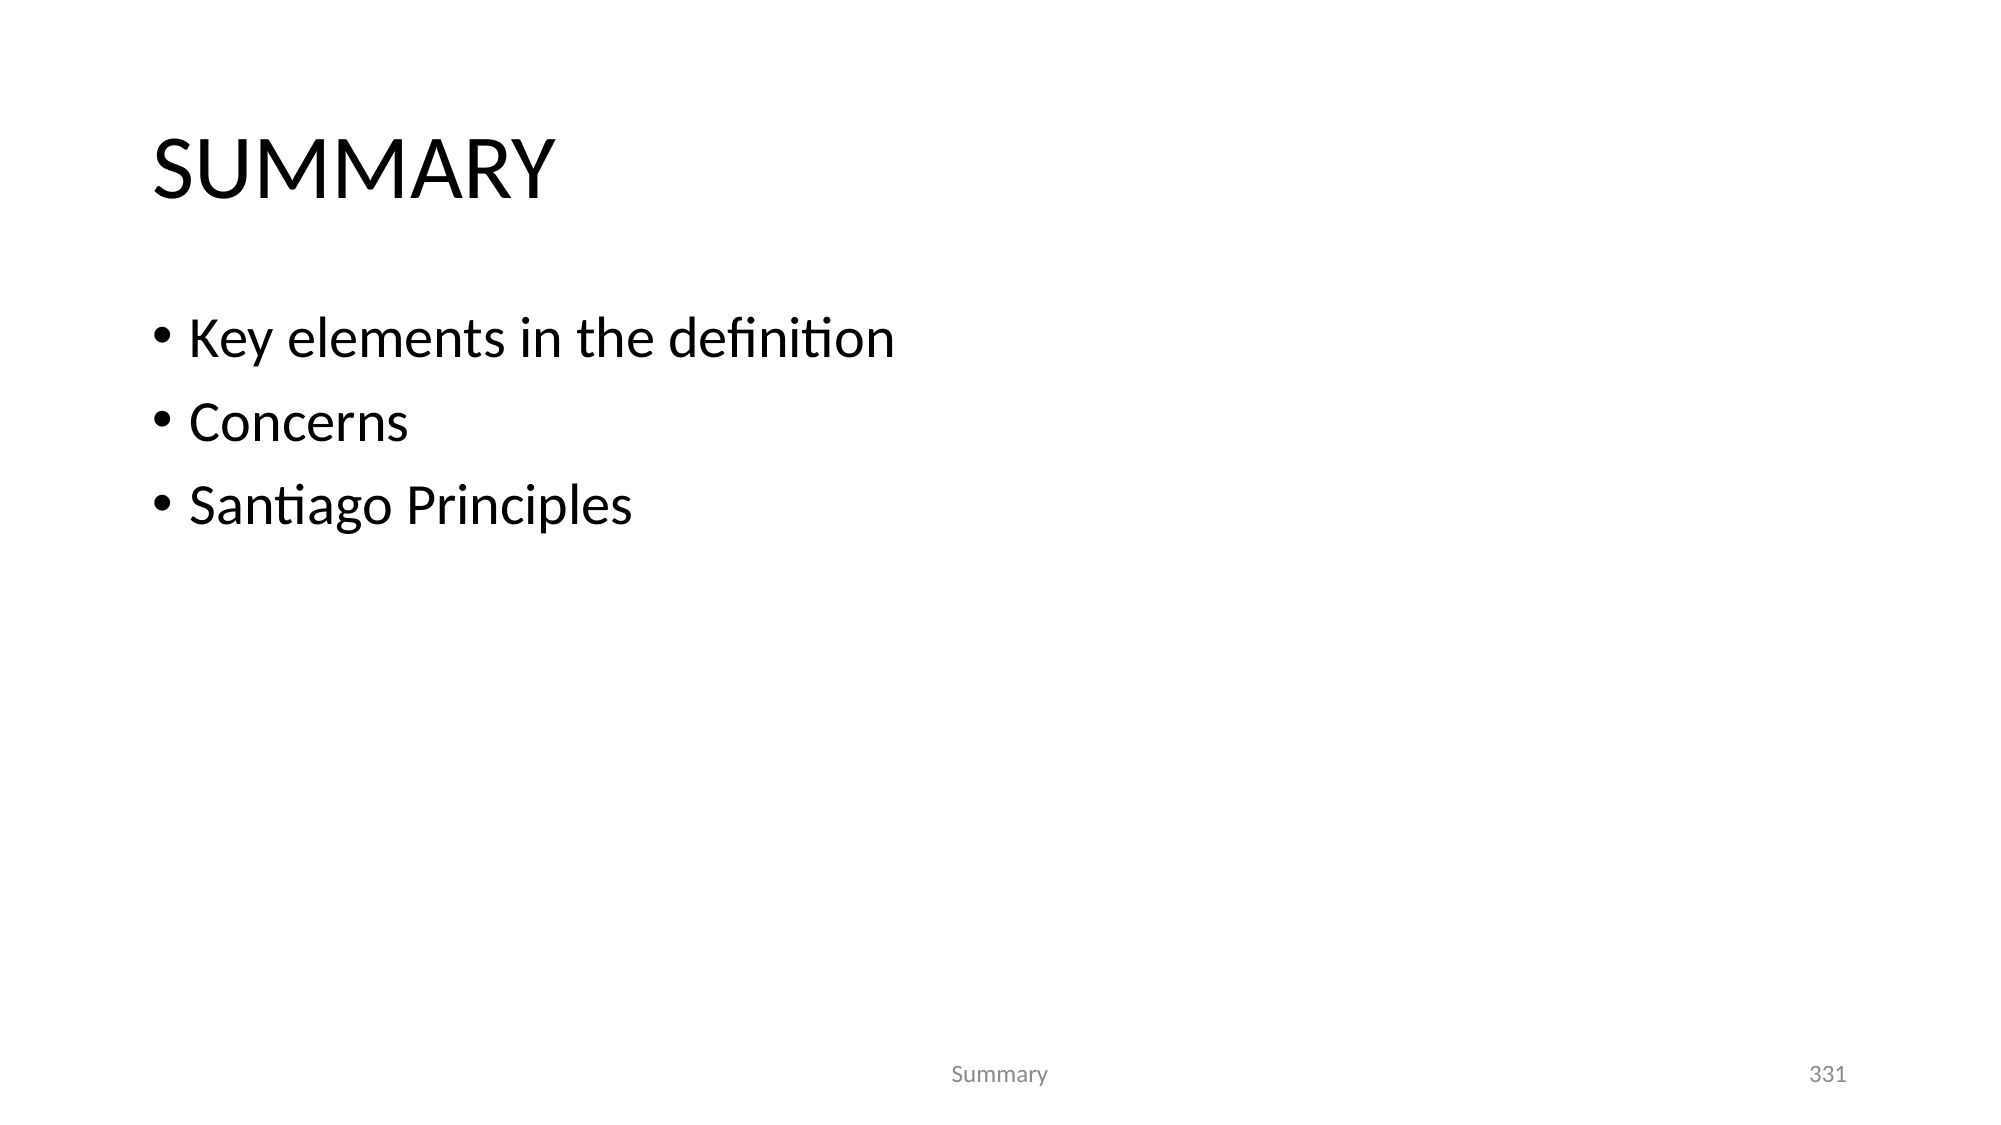

# SUMMARY
Key elements in the definition
Concerns
Santiago Principles
331
Summary